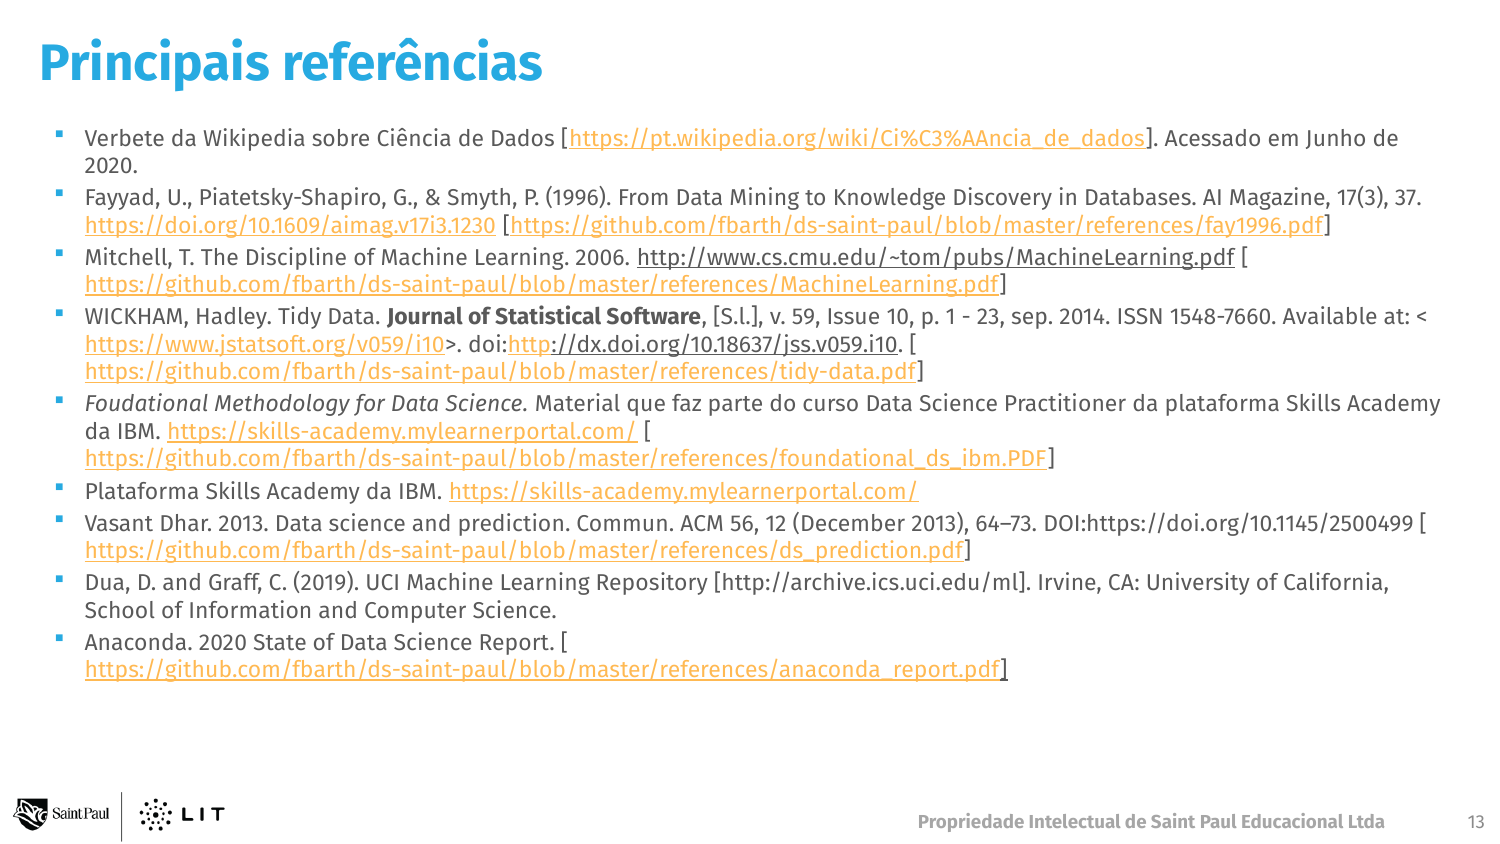

# Principais referências
Verbete da Wikipedia sobre Ciência de Dados [https://pt.wikipedia.org/wiki/Ci%C3%AAncia_de_dados]. Acessado em Junho de 2020.
Fayyad, U., Piatetsky-Shapiro, G., & Smyth, P. (1996). From Data Mining to Knowledge Discovery in Databases. AI Magazine, 17(3), 37. https://doi.org/10.1609/aimag.v17i3.1230 [https://github.com/fbarth/ds-saint-paul/blob/master/references/fay1996.pdf]
Mitchell, T. The Discipline of Machine Learning. 2006. http://www.cs.cmu.edu/~tom/pubs/MachineLearning.pdf [https://github.com/fbarth/ds-saint-paul/blob/master/references/MachineLearning.pdf]
WICKHAM, Hadley. Tidy Data. Journal of Statistical Software, [S.l.], v. 59, Issue 10, p. 1 - 23, sep. 2014. ISSN 1548-7660. Available at: <https://www.jstatsoft.org/v059/i10>. doi:http://dx.doi.org/10.18637/jss.v059.i10. [https://github.com/fbarth/ds-saint-paul/blob/master/references/tidy-data.pdf]
Foudational Methodology for Data Science. Material que faz parte do curso Data Science Practitioner da plataforma Skills Academy da IBM. https://skills-academy.mylearnerportal.com/ [https://github.com/fbarth/ds-saint-paul/blob/master/references/foundational_ds_ibm.PDF]
Plataforma Skills Academy da IBM. https://skills-academy.mylearnerportal.com/
Vasant Dhar. 2013. Data science and prediction. Commun. ACM 56, 12 (December 2013), 64–73. DOI:https://doi.org/10.1145/2500499 [https://github.com/fbarth/ds-saint-paul/blob/master/references/ds_prediction.pdf]
Dua, D. and Graff, C. (2019). UCI Machine Learning Repository [http://archive.ics.uci.edu/ml]. Irvine, CA: University of California, School of Information and Computer Science.
Anaconda. 2020 State of Data Science Report. [https://github.com/fbarth/ds-saint-paul/blob/master/references/anaconda_report.pdf]

Propriedade Intelectual de Saint Paul Educacional Ltda
13